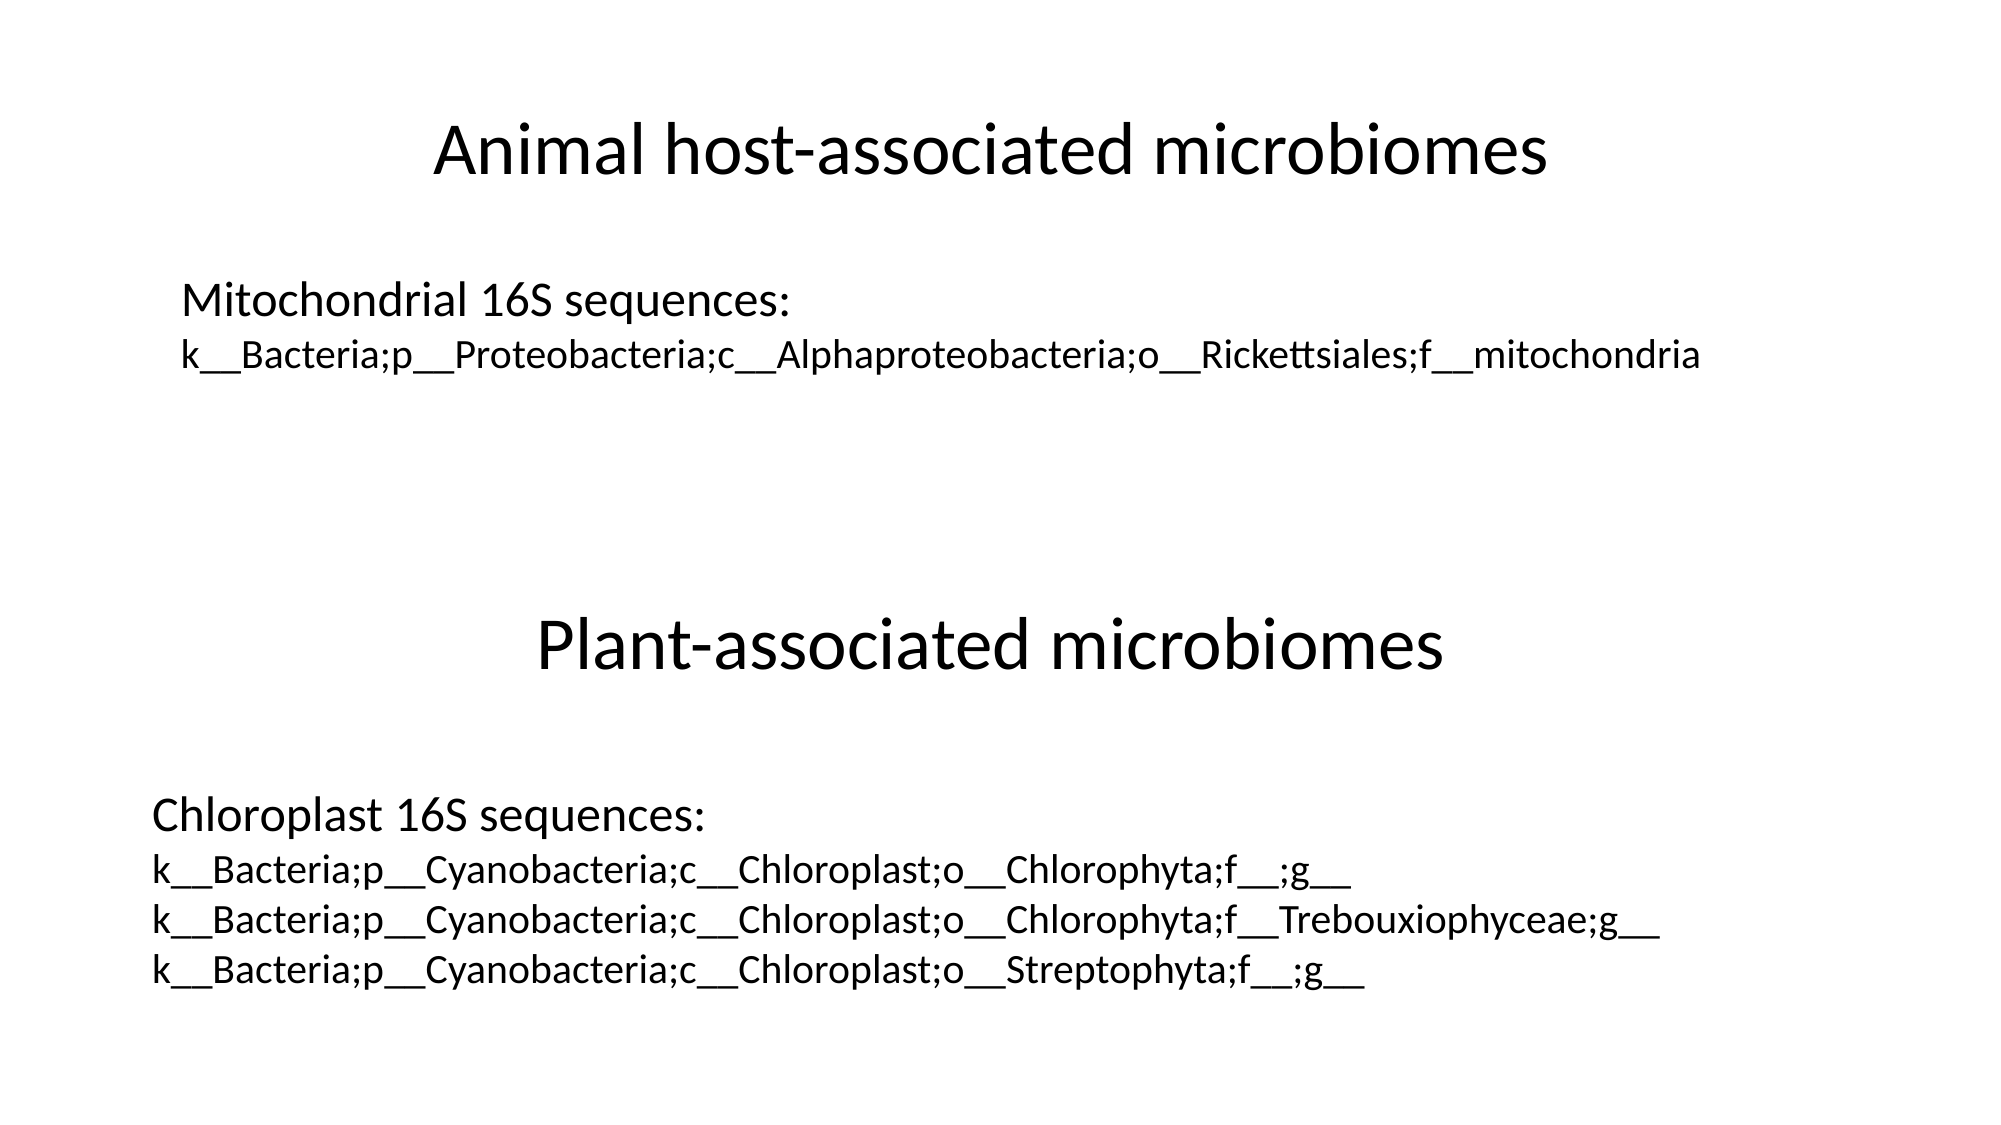

# Animal host-associated microbiomes
Mitochondrial 16S sequences:
k__Bacteria;p__Proteobacteria;c__Alphaproteobacteria;o__Rickettsiales;f__mitochondria
Plant-associated microbiomes
Chloroplast 16S sequences:
k__Bacteria;p__Cyanobacteria;c__Chloroplast;o__Chlorophyta;f__;g__
k__Bacteria;p__Cyanobacteria;c__Chloroplast;o__Chlorophyta;f__Trebouxiophyceae;g__
k__Bacteria;p__Cyanobacteria;c__Chloroplast;o__Streptophyta;f__;g__